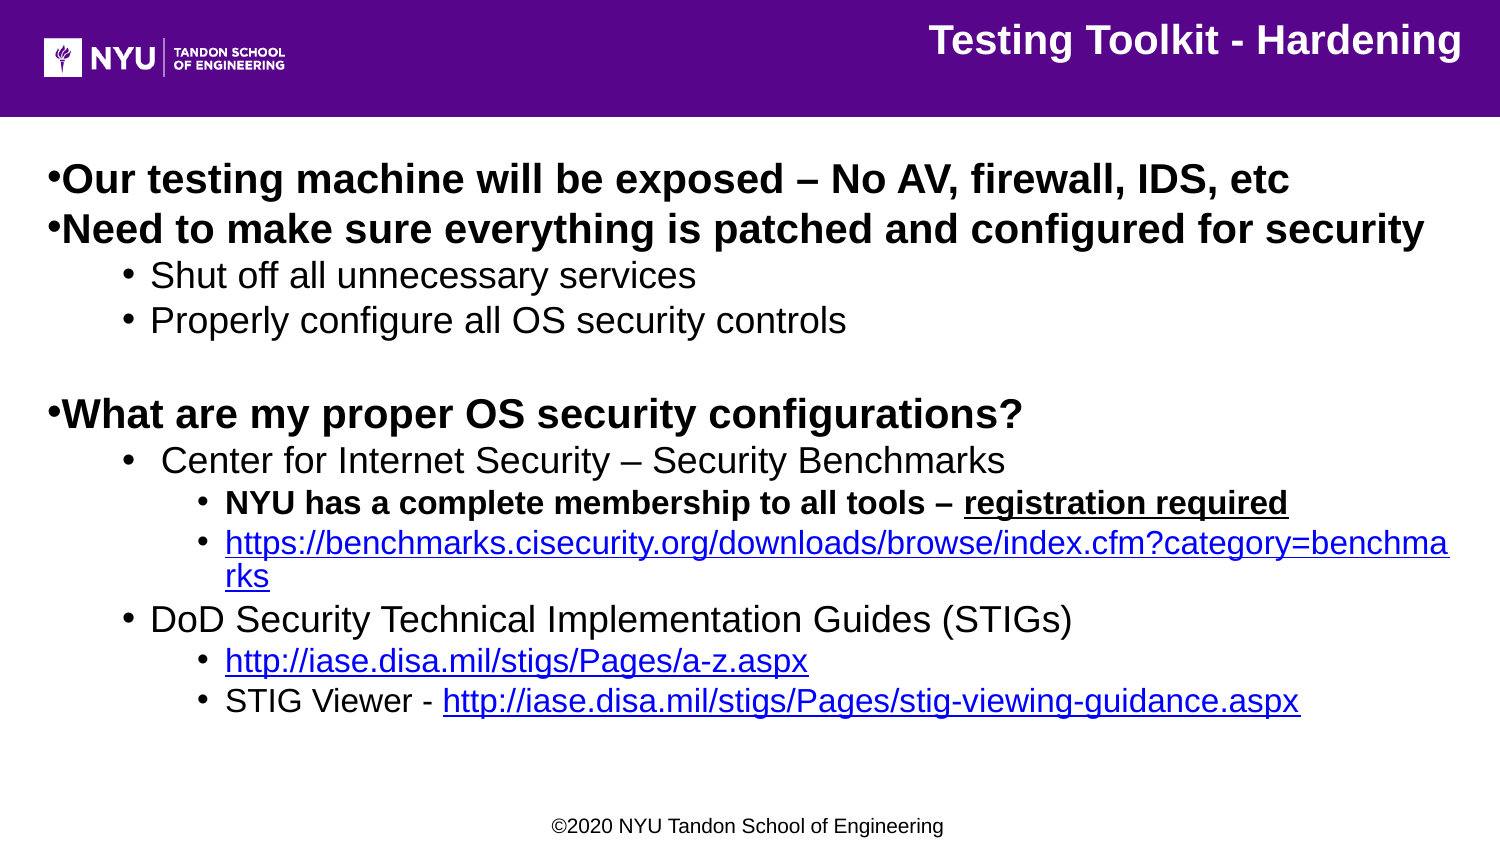

Testing Toolkit - Hardening
Our testing machine will be exposed – No AV, firewall, IDS, etc
Need to make sure everything is patched and configured for security
Shut off all unnecessary services
Properly configure all OS security controls

What are my proper OS security configurations?
 Center for Internet Security – Security Benchmarks
NYU has a complete membership to all tools – registration required
https://benchmarks.cisecurity.org/downloads/browse/index.cfm?category=benchmarks
DoD Security Technical Implementation Guides (STIGs)
http://iase.disa.mil/stigs/Pages/a-z.aspx
STIG Viewer - http://iase.disa.mil/stigs/Pages/stig-viewing-guidance.aspx